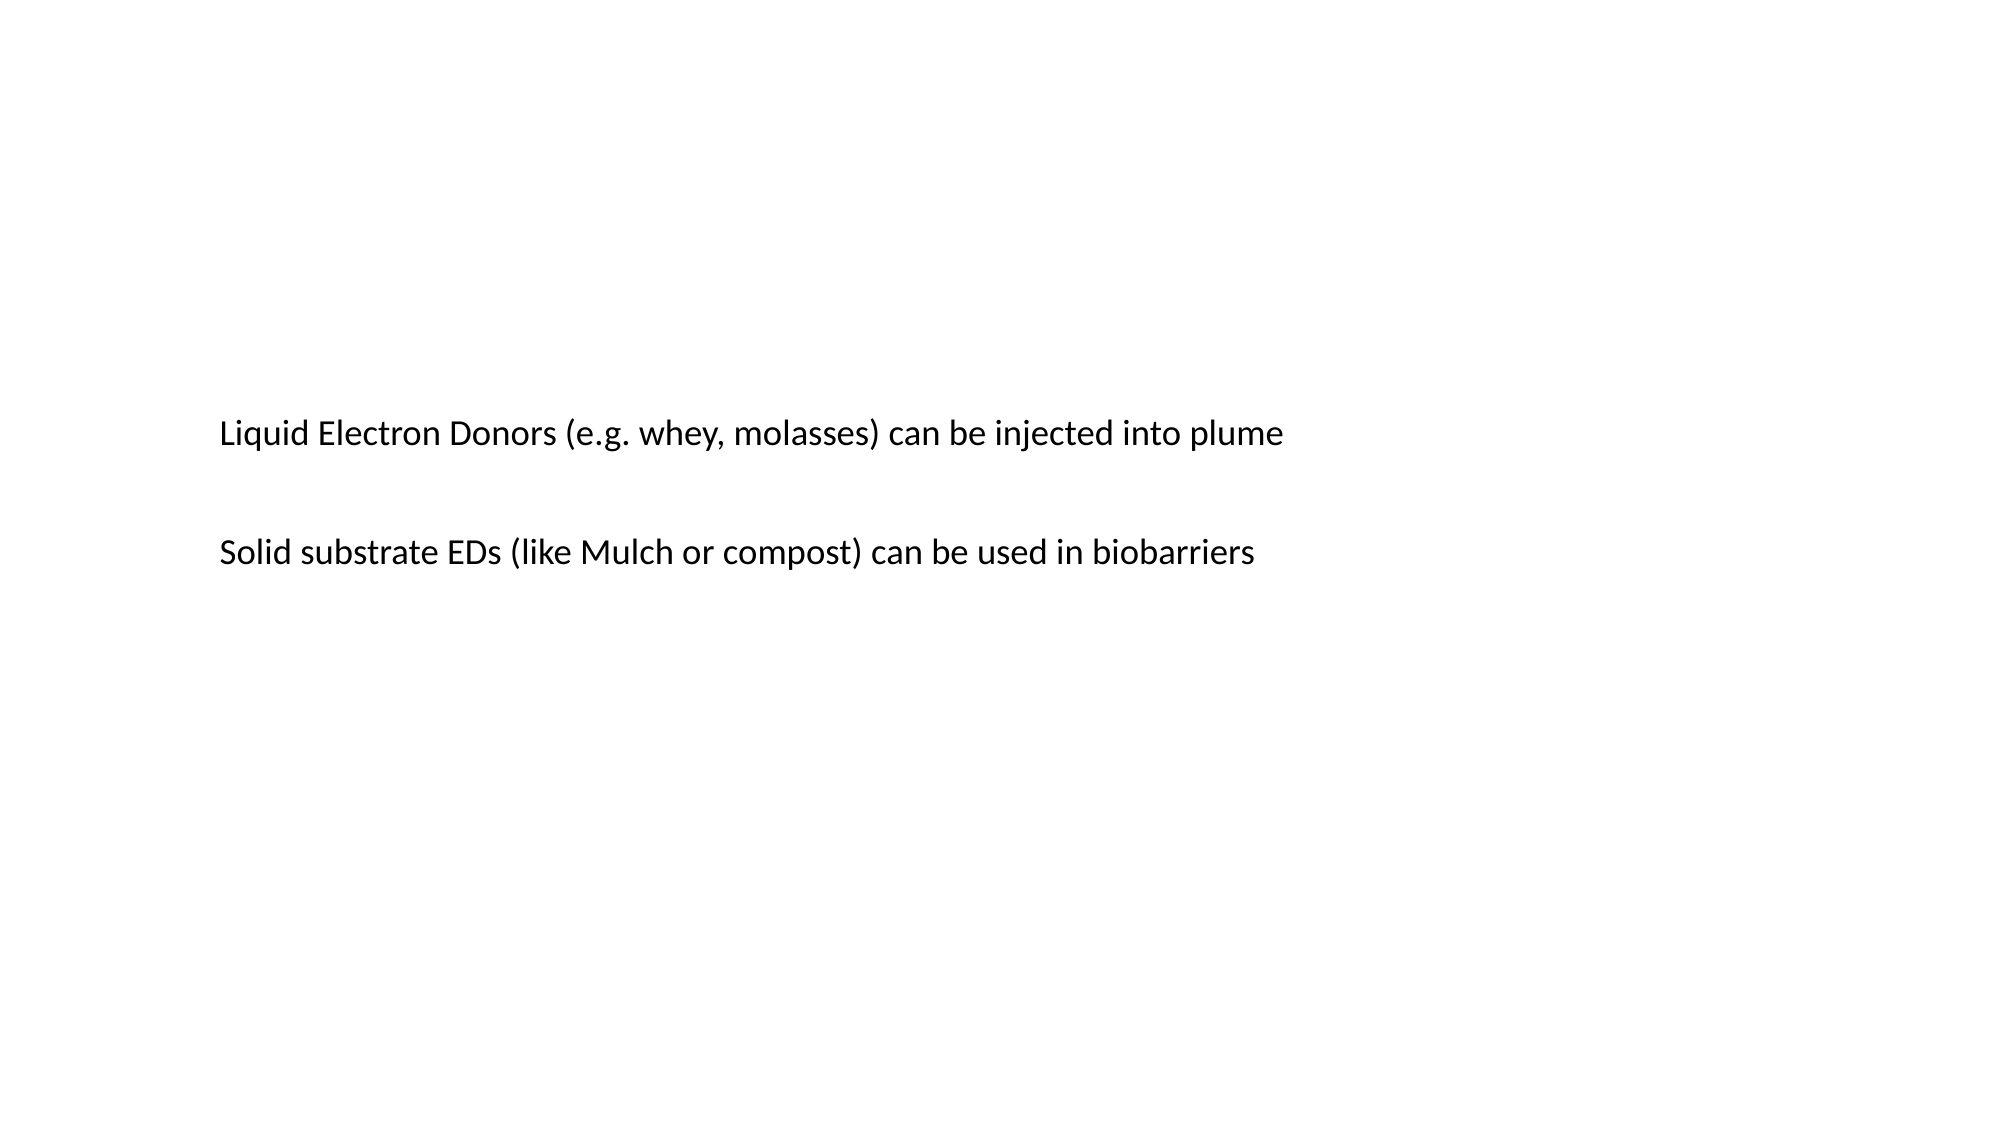

# Liquid Electron Donors (e.g. whey, molasses) can be injected into plume Solid substrate EDs (like Mulch or compost) can be used in biobarriers